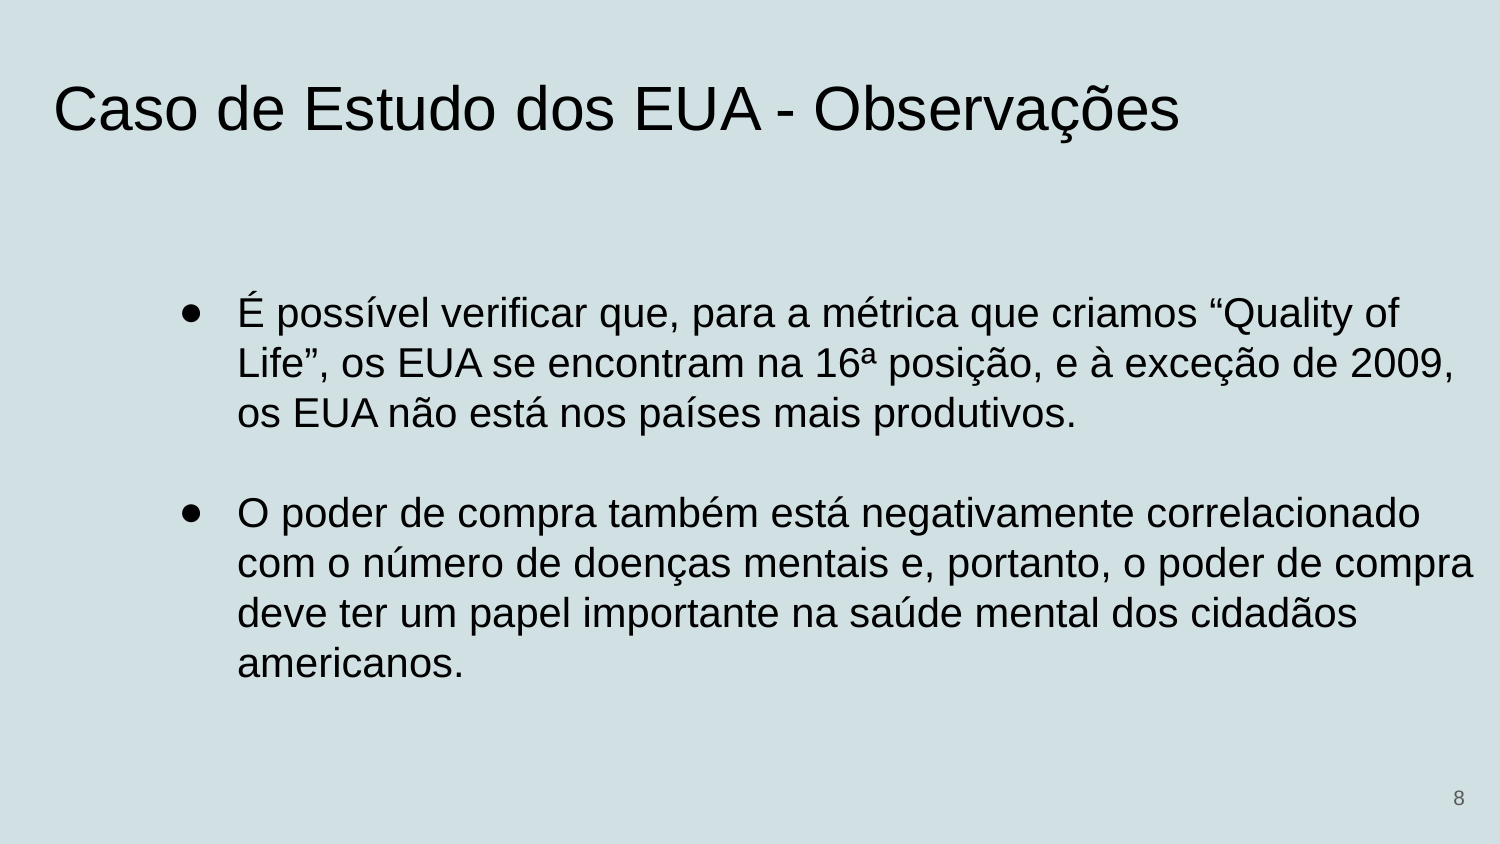

Caso de Estudo dos EUA - Observações
É possível verificar que, para a métrica que criamos “Quality of Life”, os EUA se encontram na 16ª posição, e à exceção de 2009, os EUA não está nos países mais produtivos.

O poder de compra também está negativamente correlacionado com o número de doenças mentais e, portanto, o poder de compra deve ter um papel importante na saúde mental dos cidadãos americanos.

8